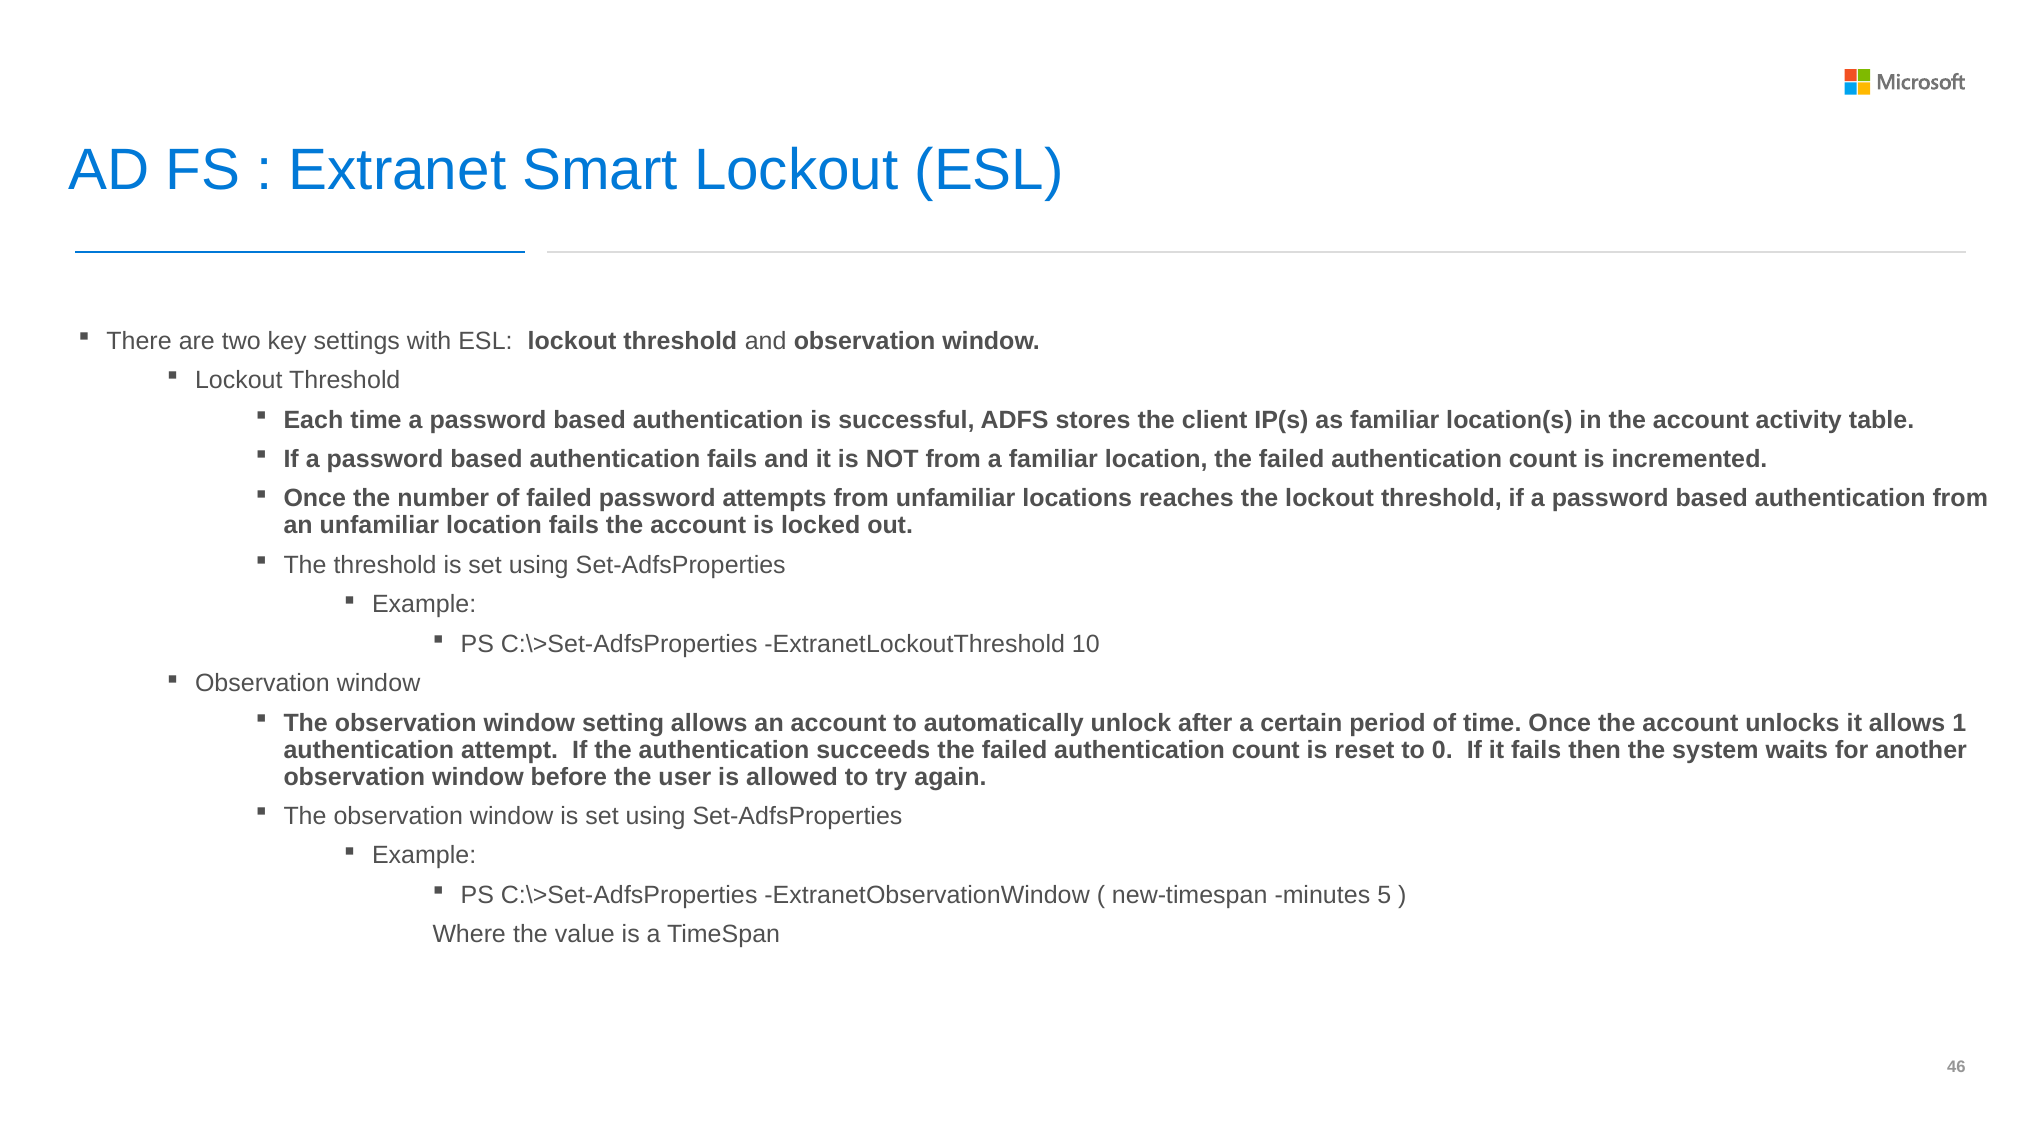

AD FS : Extranet Smart Lockout (ESL)

There are two key settings with ESL:  lockout threshold and observation window.
Lockout Threshold
Each time a password based authentication is successful, ADFS stores the client IP(s) as familiar location(s) in the account activity table.
If a password based authentication fails and it is NOT from a familiar location, the failed authentication count is incremented.
Once the number of failed password attempts from unfamiliar locations reaches the lockout threshold, if a password based authentication from an unfamiliar location fails the account is locked out.
The threshold is set using Set-AdfsProperties
Example:
PS C:\>Set-AdfsProperties -ExtranetLockoutThreshold 10
Observation window
The observation window setting allows an account to automatically unlock after a certain period of time. Once the account unlocks it allows 1 authentication attempt.  If the authentication succeeds the failed authentication count is reset to 0.  If it fails then the system waits for another observation window before the user is allowed to try again.
The observation window is set using Set-AdfsProperties
Example:
PS C:\>Set-AdfsProperties -ExtranetObservationWindow ( new-timespan -minutes 5 )
Where the value is a TimeSpan

46